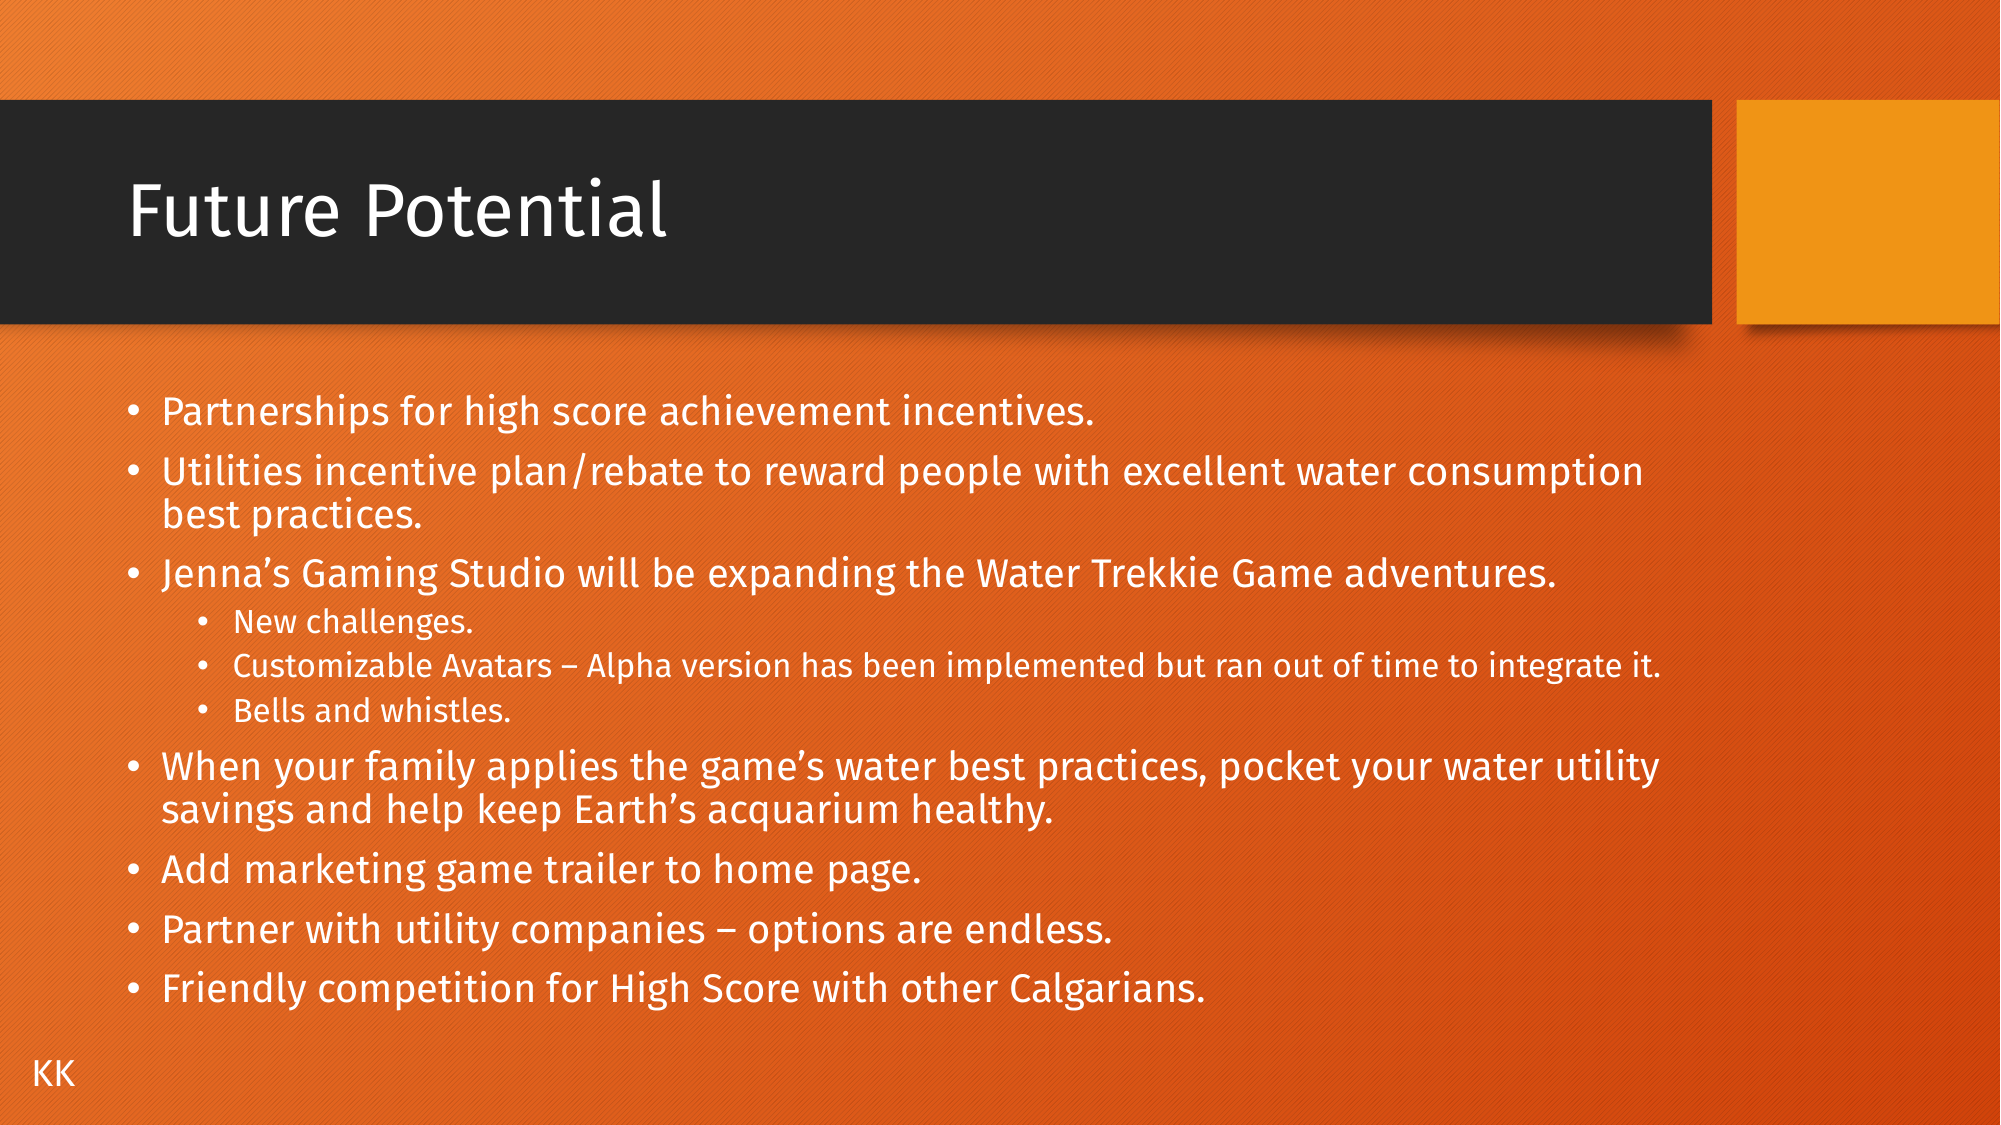

# Future Potential
Partnerships for high score achievement incentives.
Utilities incentive plan/rebate to reward people with excellent water consumption best practices.
Jenna’s Gaming Studio will be expanding the Water Trekkie Game adventures.
New challenges.
Customizable Avatars – Alpha version has been implemented but ran out of time to integrate it.
Bells and whistles.
When your family applies the game’s water best practices, pocket your water utility savings and help keep Earth’s acquarium healthy.
Add marketing game trailer to home page.
Partner with utility companies – options are endless.
Friendly competition for High Score with other Calgarians.

KK